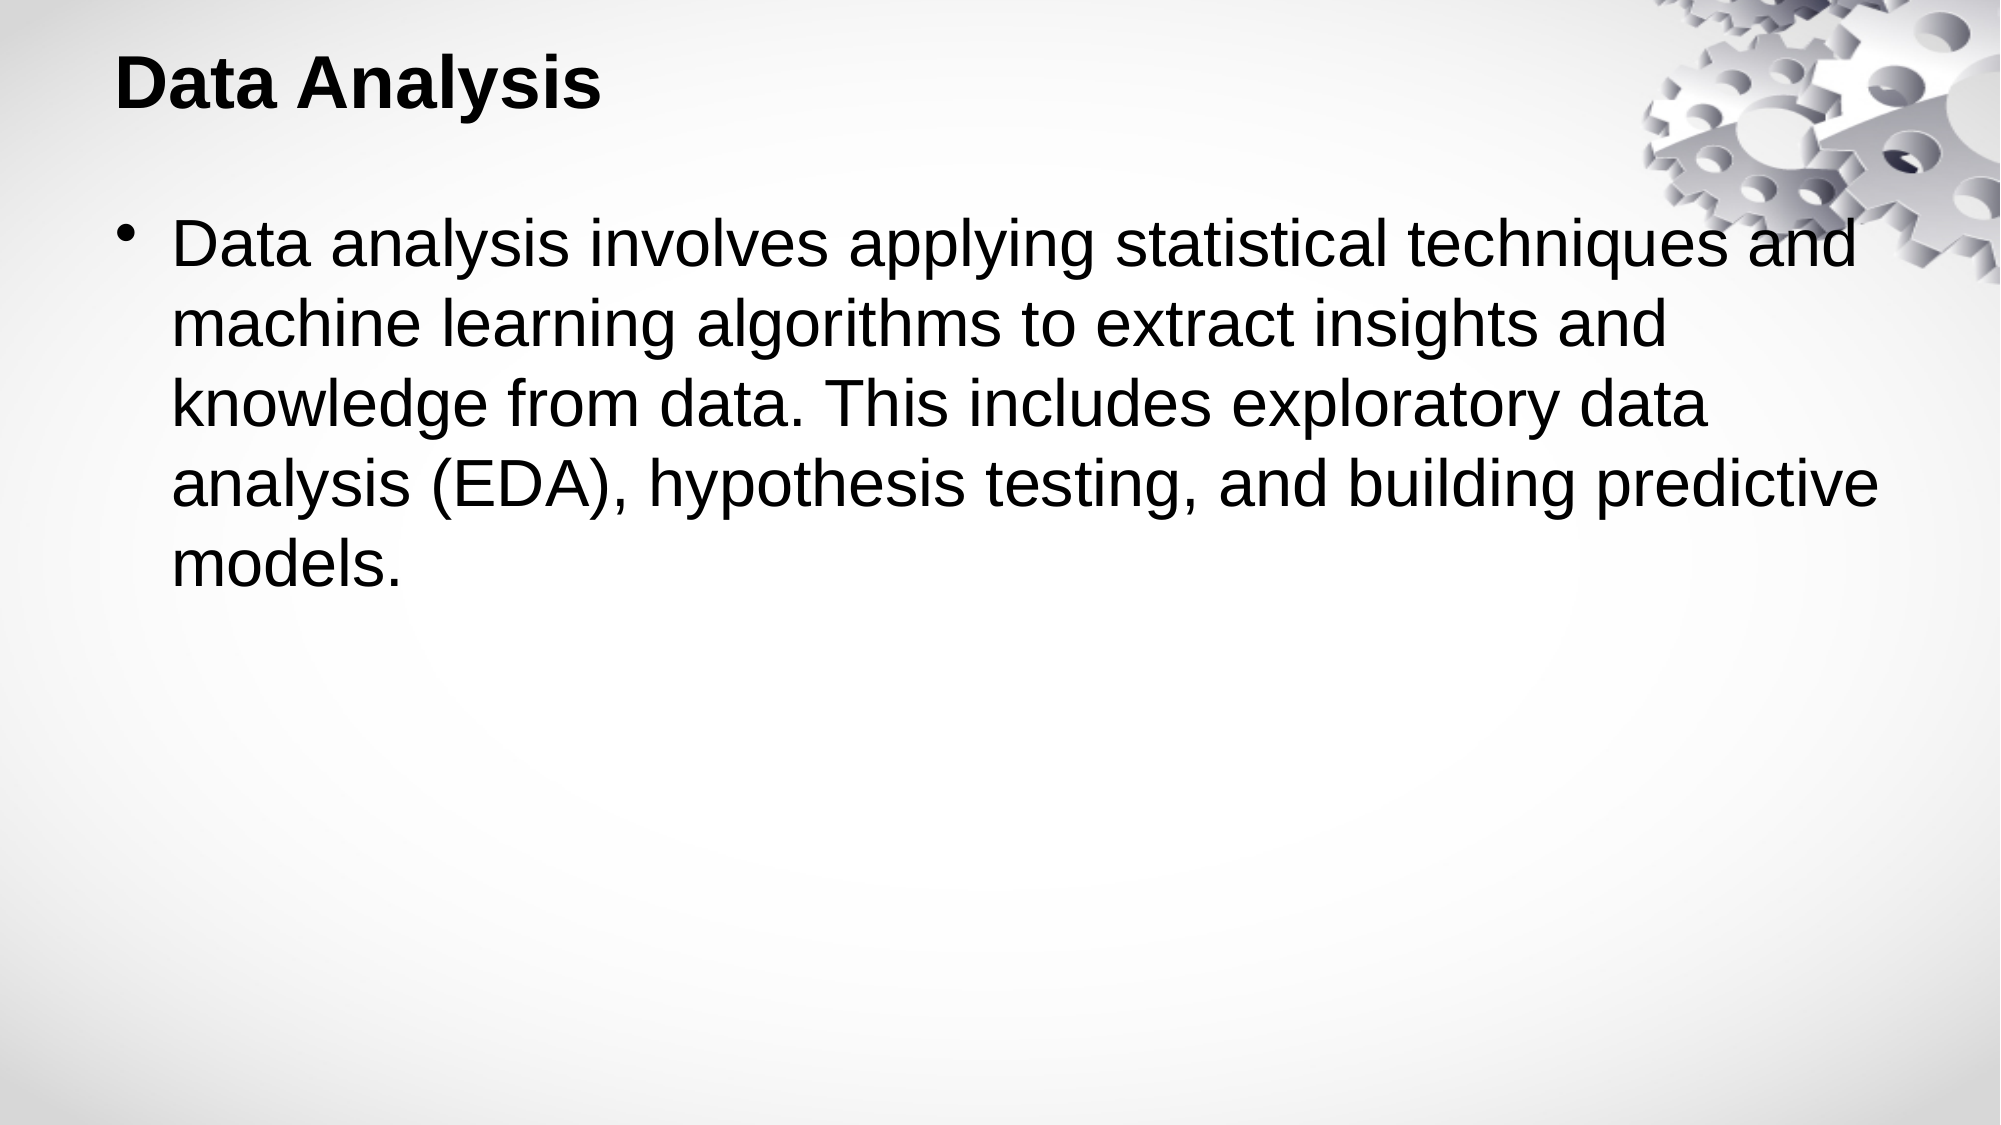

# Data Analysis
Data analysis involves applying statistical techniques and machine learning algorithms to extract insights and knowledge from data. This includes exploratory data analysis (EDA), hypothesis testing, and building predictive models.